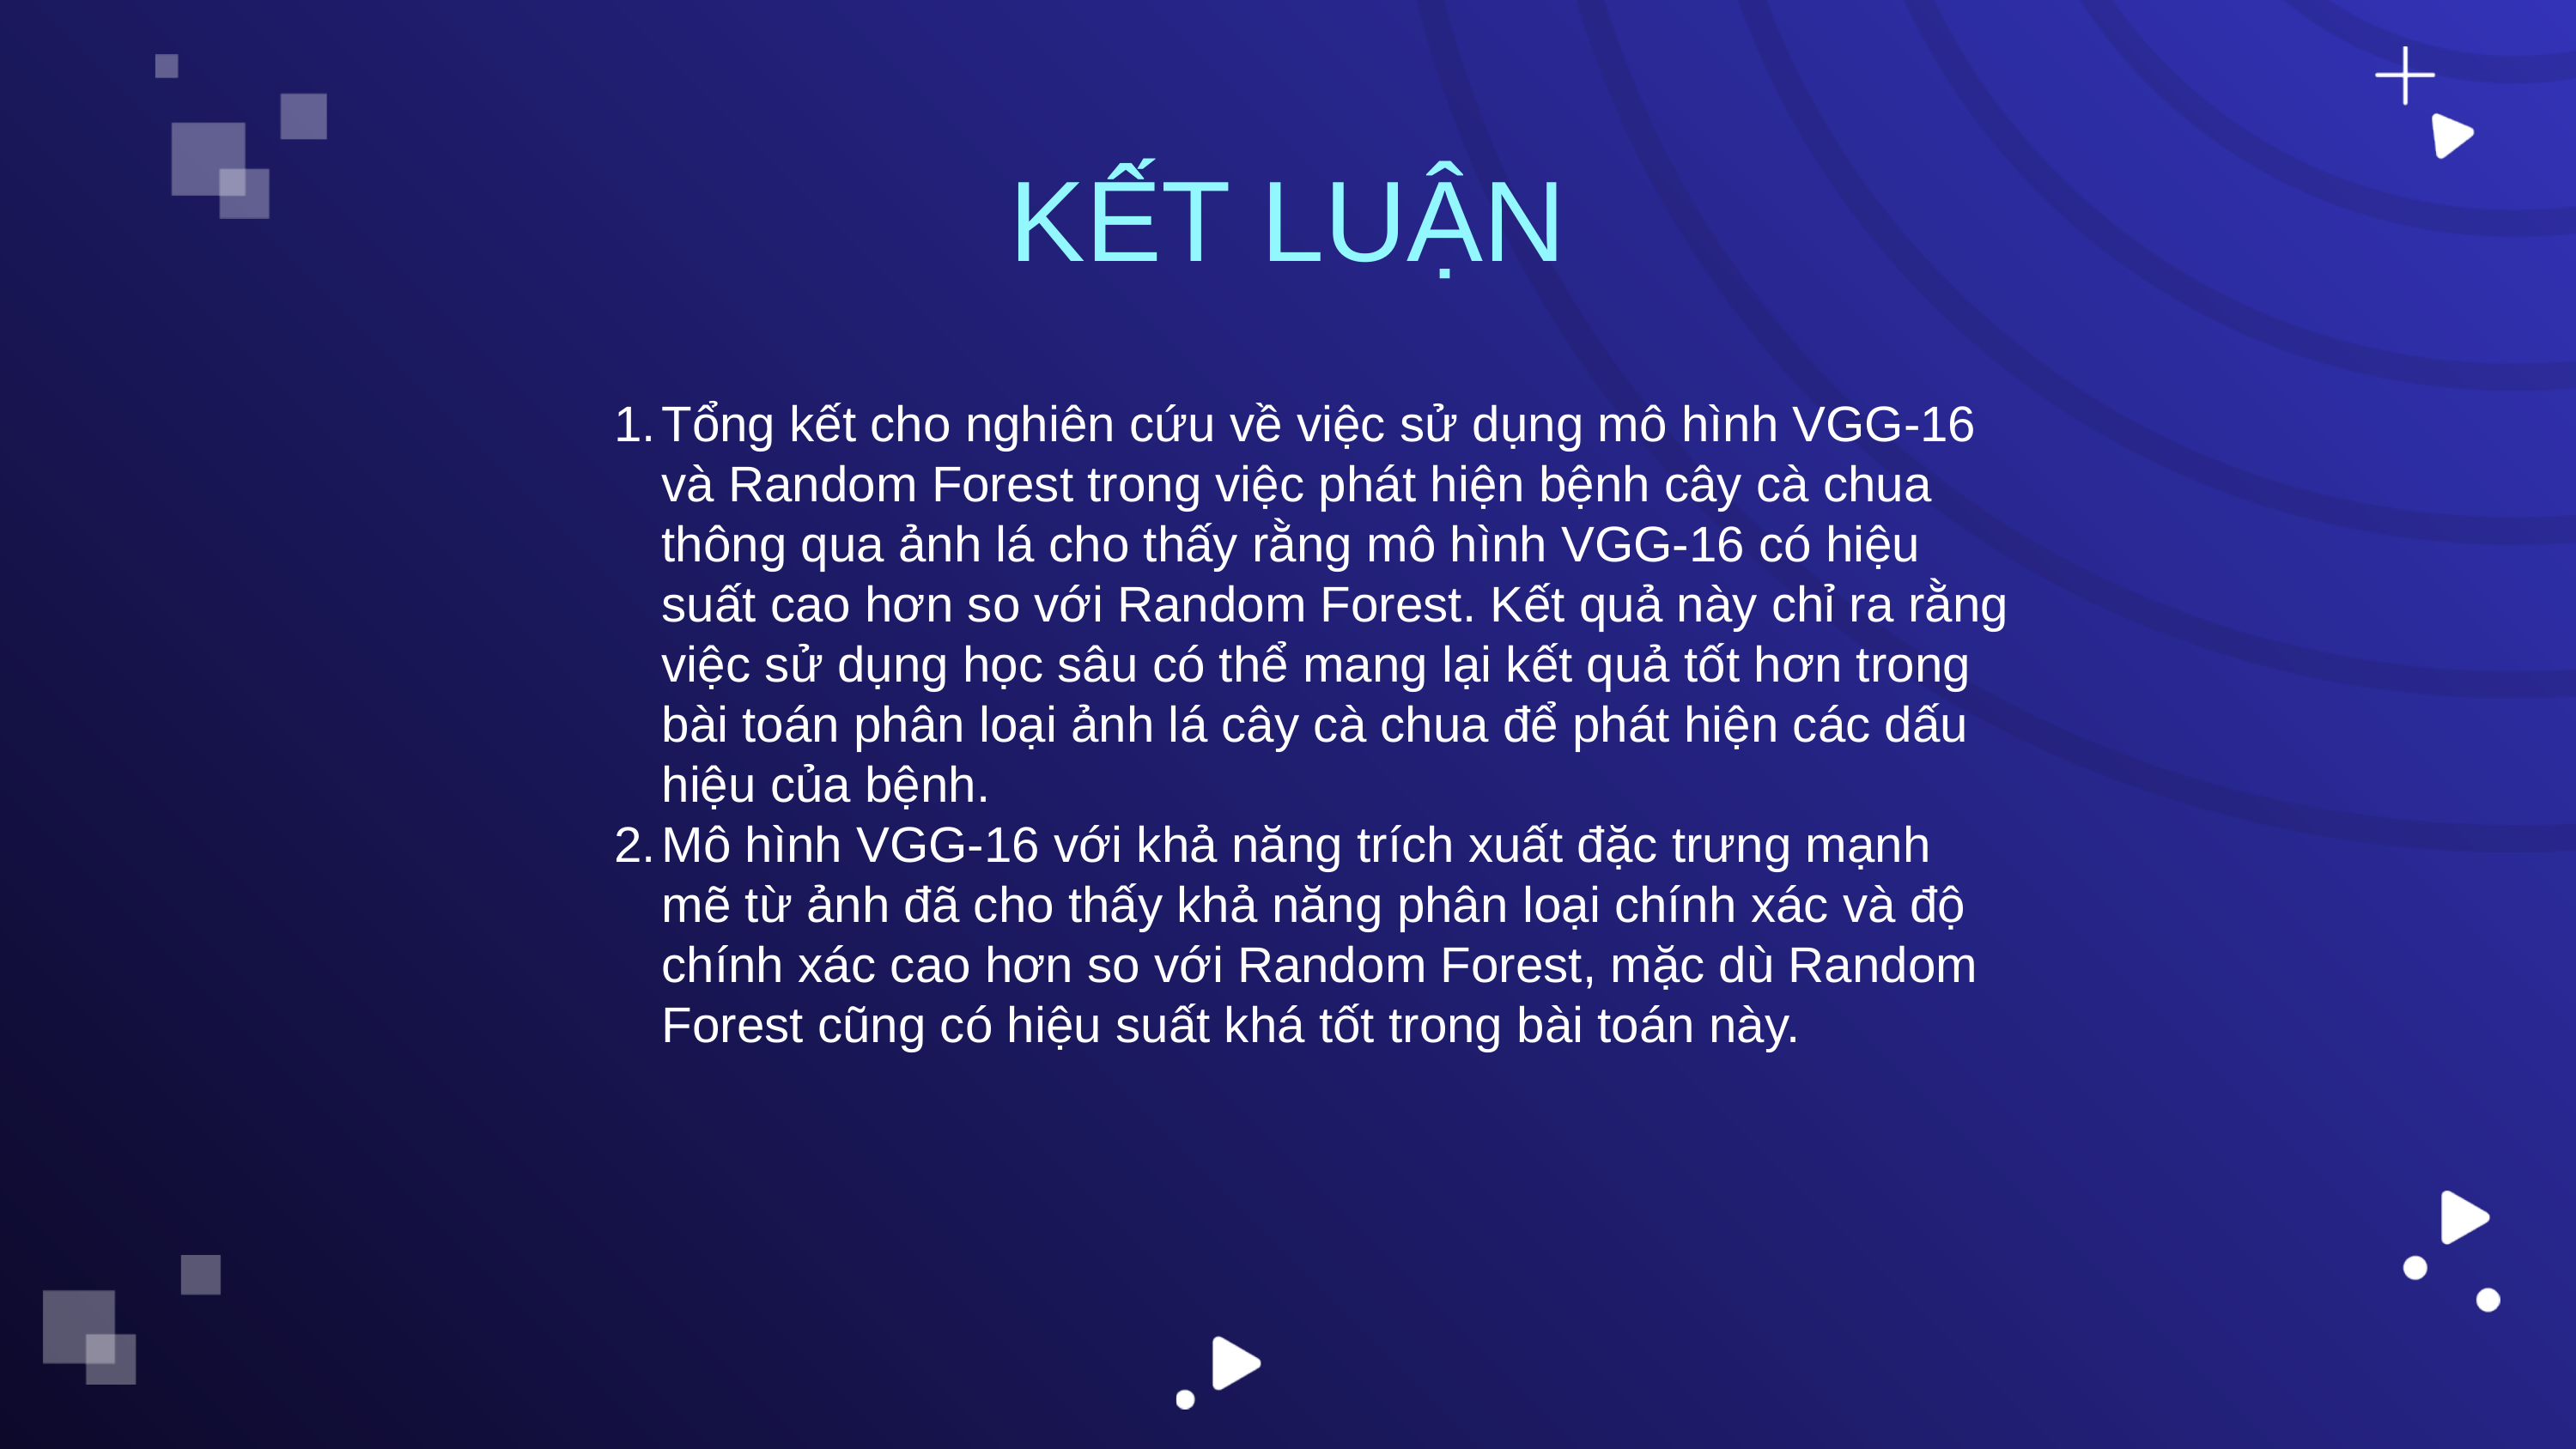

KẾT LUẬN
Tổng kết cho nghiên cứu về việc sử dụng mô hình VGG-16 và Random Forest trong việc phát hiện bệnh cây cà chua thông qua ảnh lá cho thấy rằng mô hình VGG-16 có hiệu suất cao hơn so với Random Forest. Kết quả này chỉ ra rằng việc sử dụng học sâu có thể mang lại kết quả tốt hơn trong bài toán phân loại ảnh lá cây cà chua để phát hiện các dấu hiệu của bệnh.
Mô hình VGG-16 với khả năng trích xuất đặc trưng mạnh mẽ từ ảnh đã cho thấy khả năng phân loại chính xác và độ chính xác cao hơn so với Random Forest, mặc dù Random Forest cũng có hiệu suất khá tốt trong bài toán này.